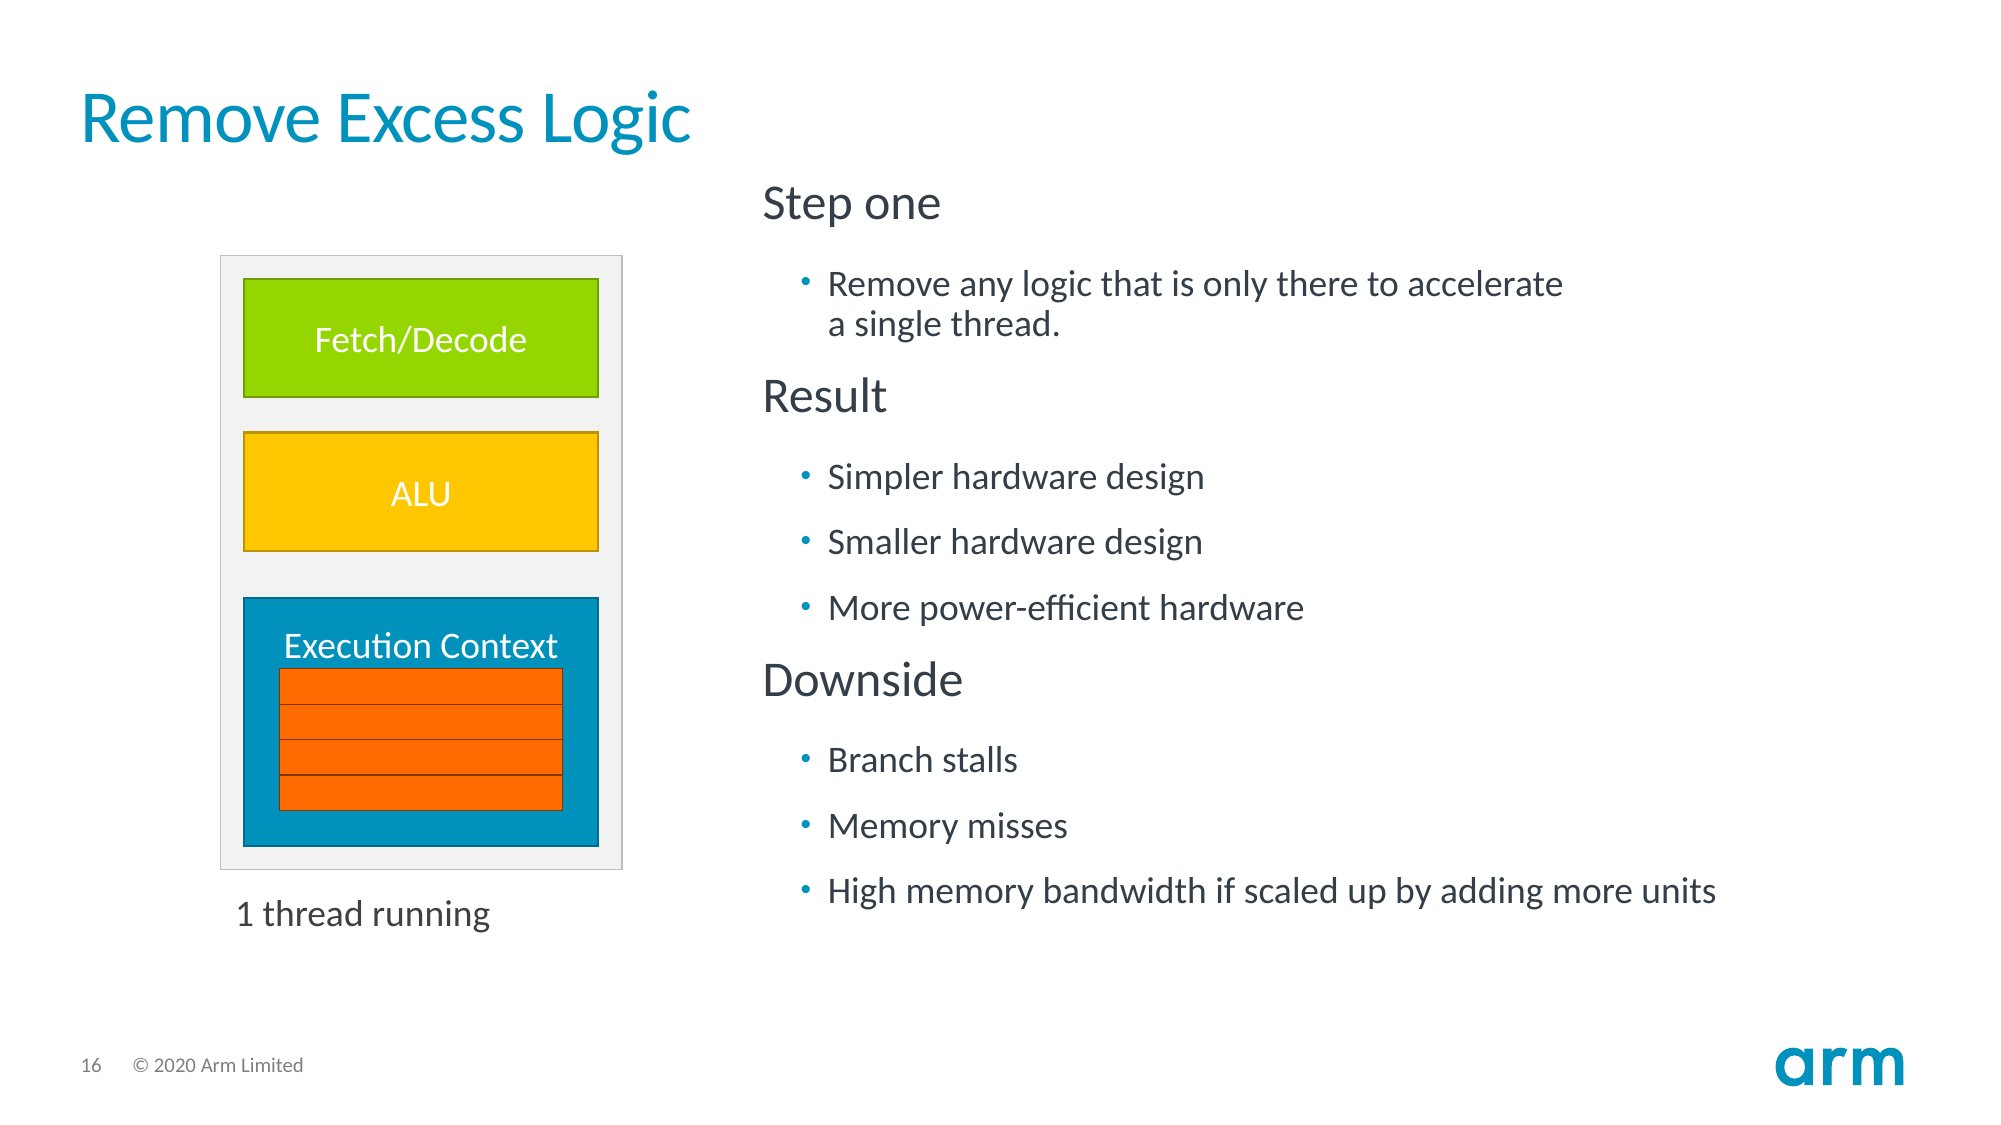

# Remove Excess Logic
Step one
Remove any logic that is only there to accelerate
a single thread.
Result
Simpler hardware design
Smaller hardware design
More power-efficient hardware
Downside
Branch stalls
Memory misses
High memory bandwidth if scaled up by adding more units

Fetch/Decode
ALU
Execution Context

1 thread running